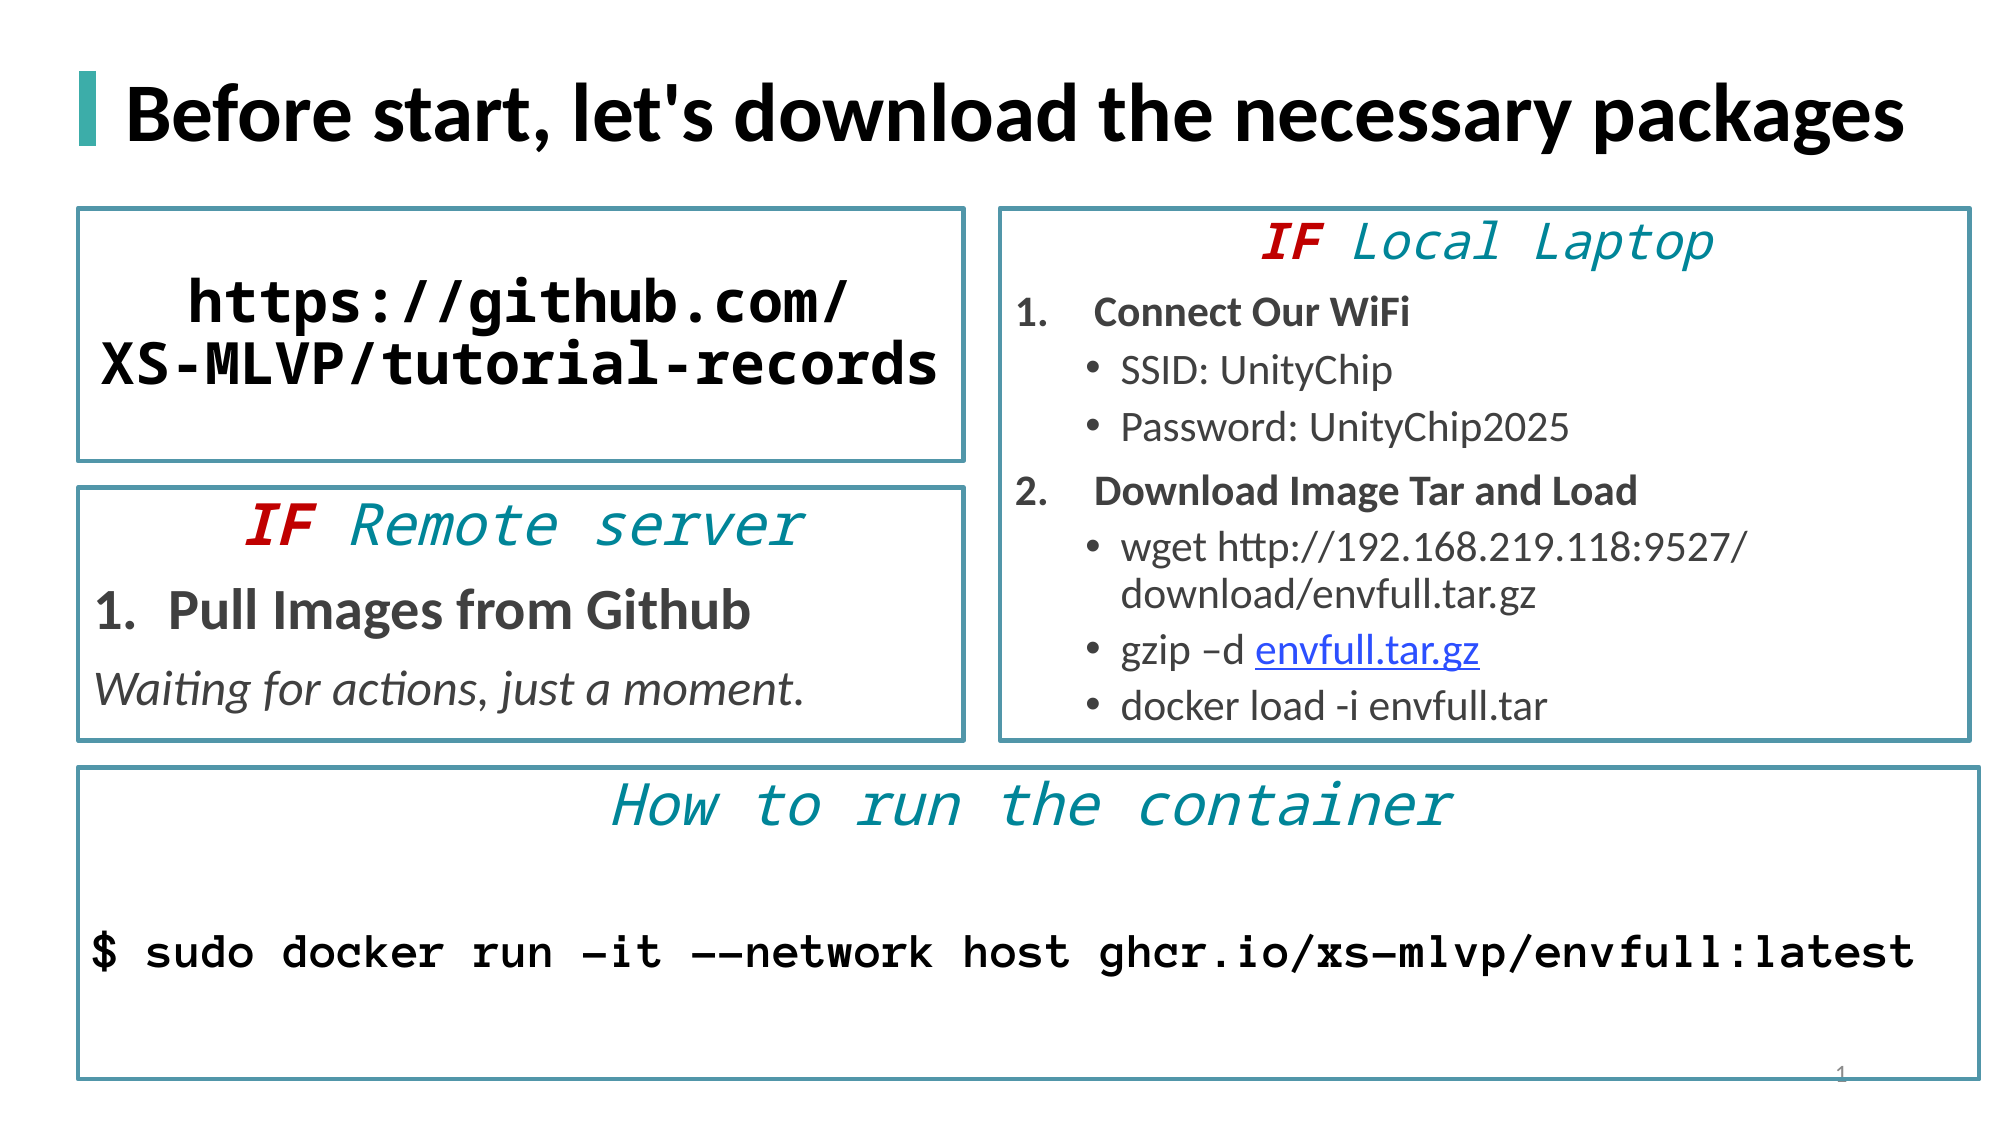

Before start, let's download the necessary packages
https://github.com/
XS-MLVP/tutorial-records
IF Local Laptop
Connect Our WiFi
SSID: UnityChip
Password: UnityChip2025
Download Image Tar and Load
wget http://192.168.219.118:9527/
download/envfull.tar.gz
gzip –d envfull.tar.gz
docker load -i envfull.tar
IF Remote server
Pull Images from Github
Waiting for actions, just a moment.
How to run the container

$ sudo docker run -it --network host ghcr.io/xs-mlvp/envfull:latest
1